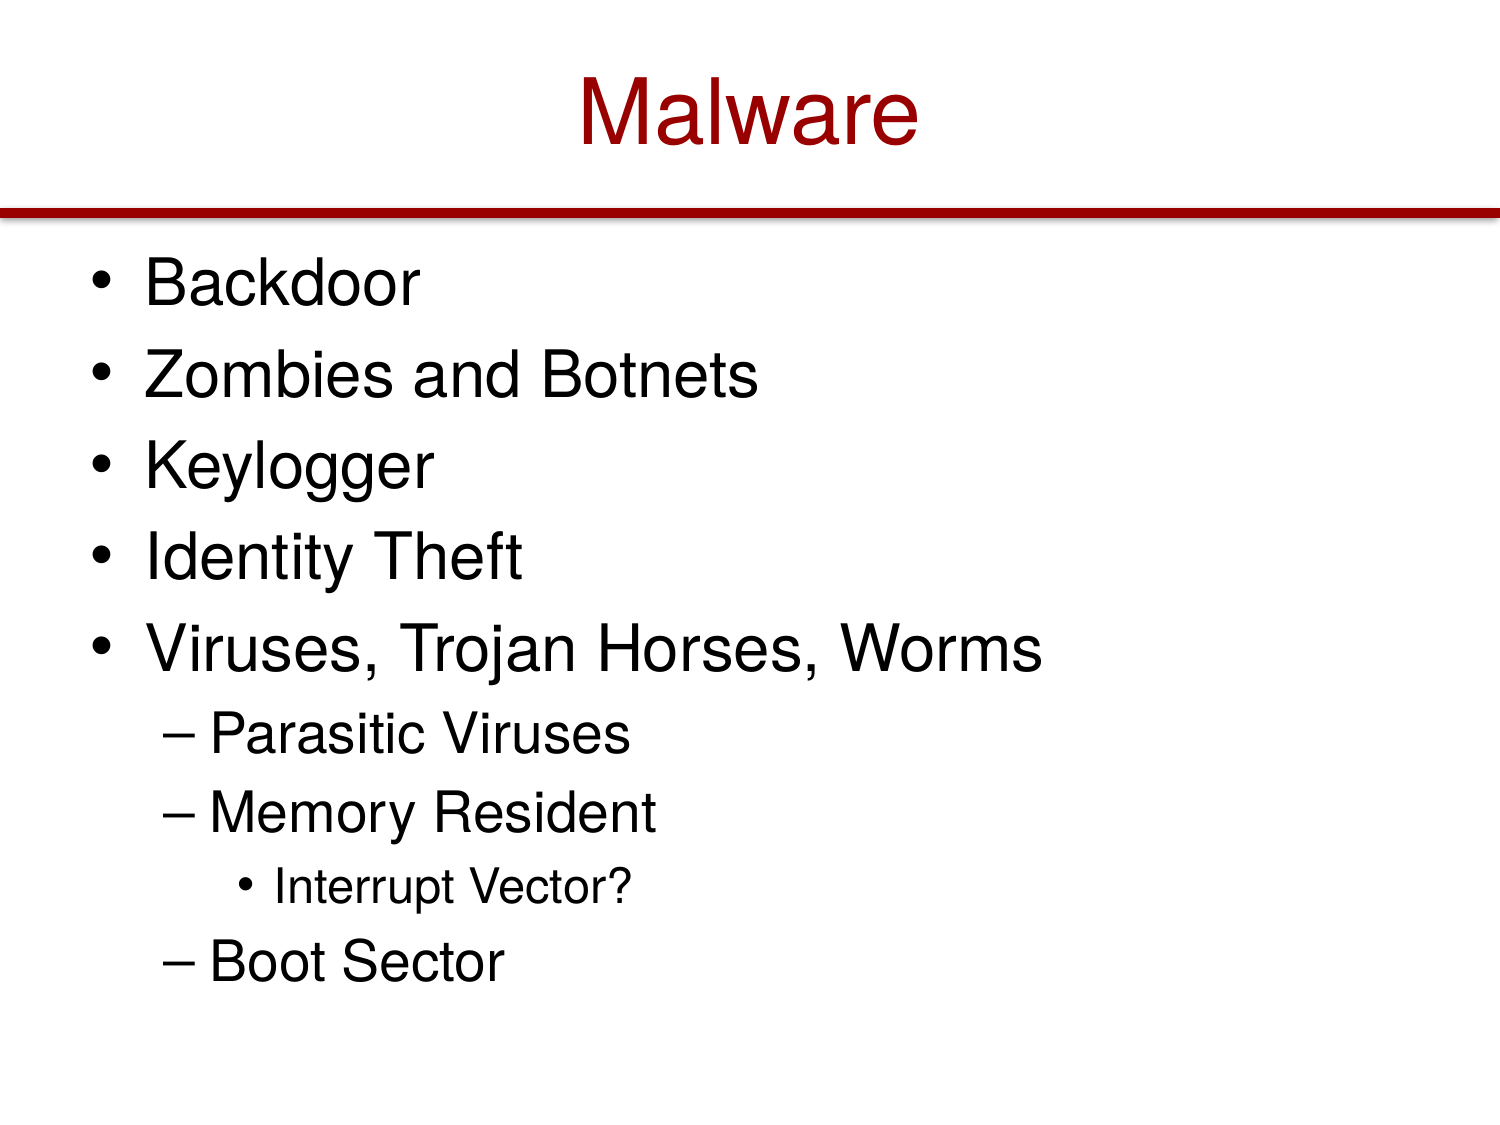

# Malware
Backdoor
Zombies and Botnets
Keylogger
Identity Theft
Viruses, Trojan Horses, Worms
Parasitic Viruses
Memory Resident
Interrupt Vector?
Boot Sector